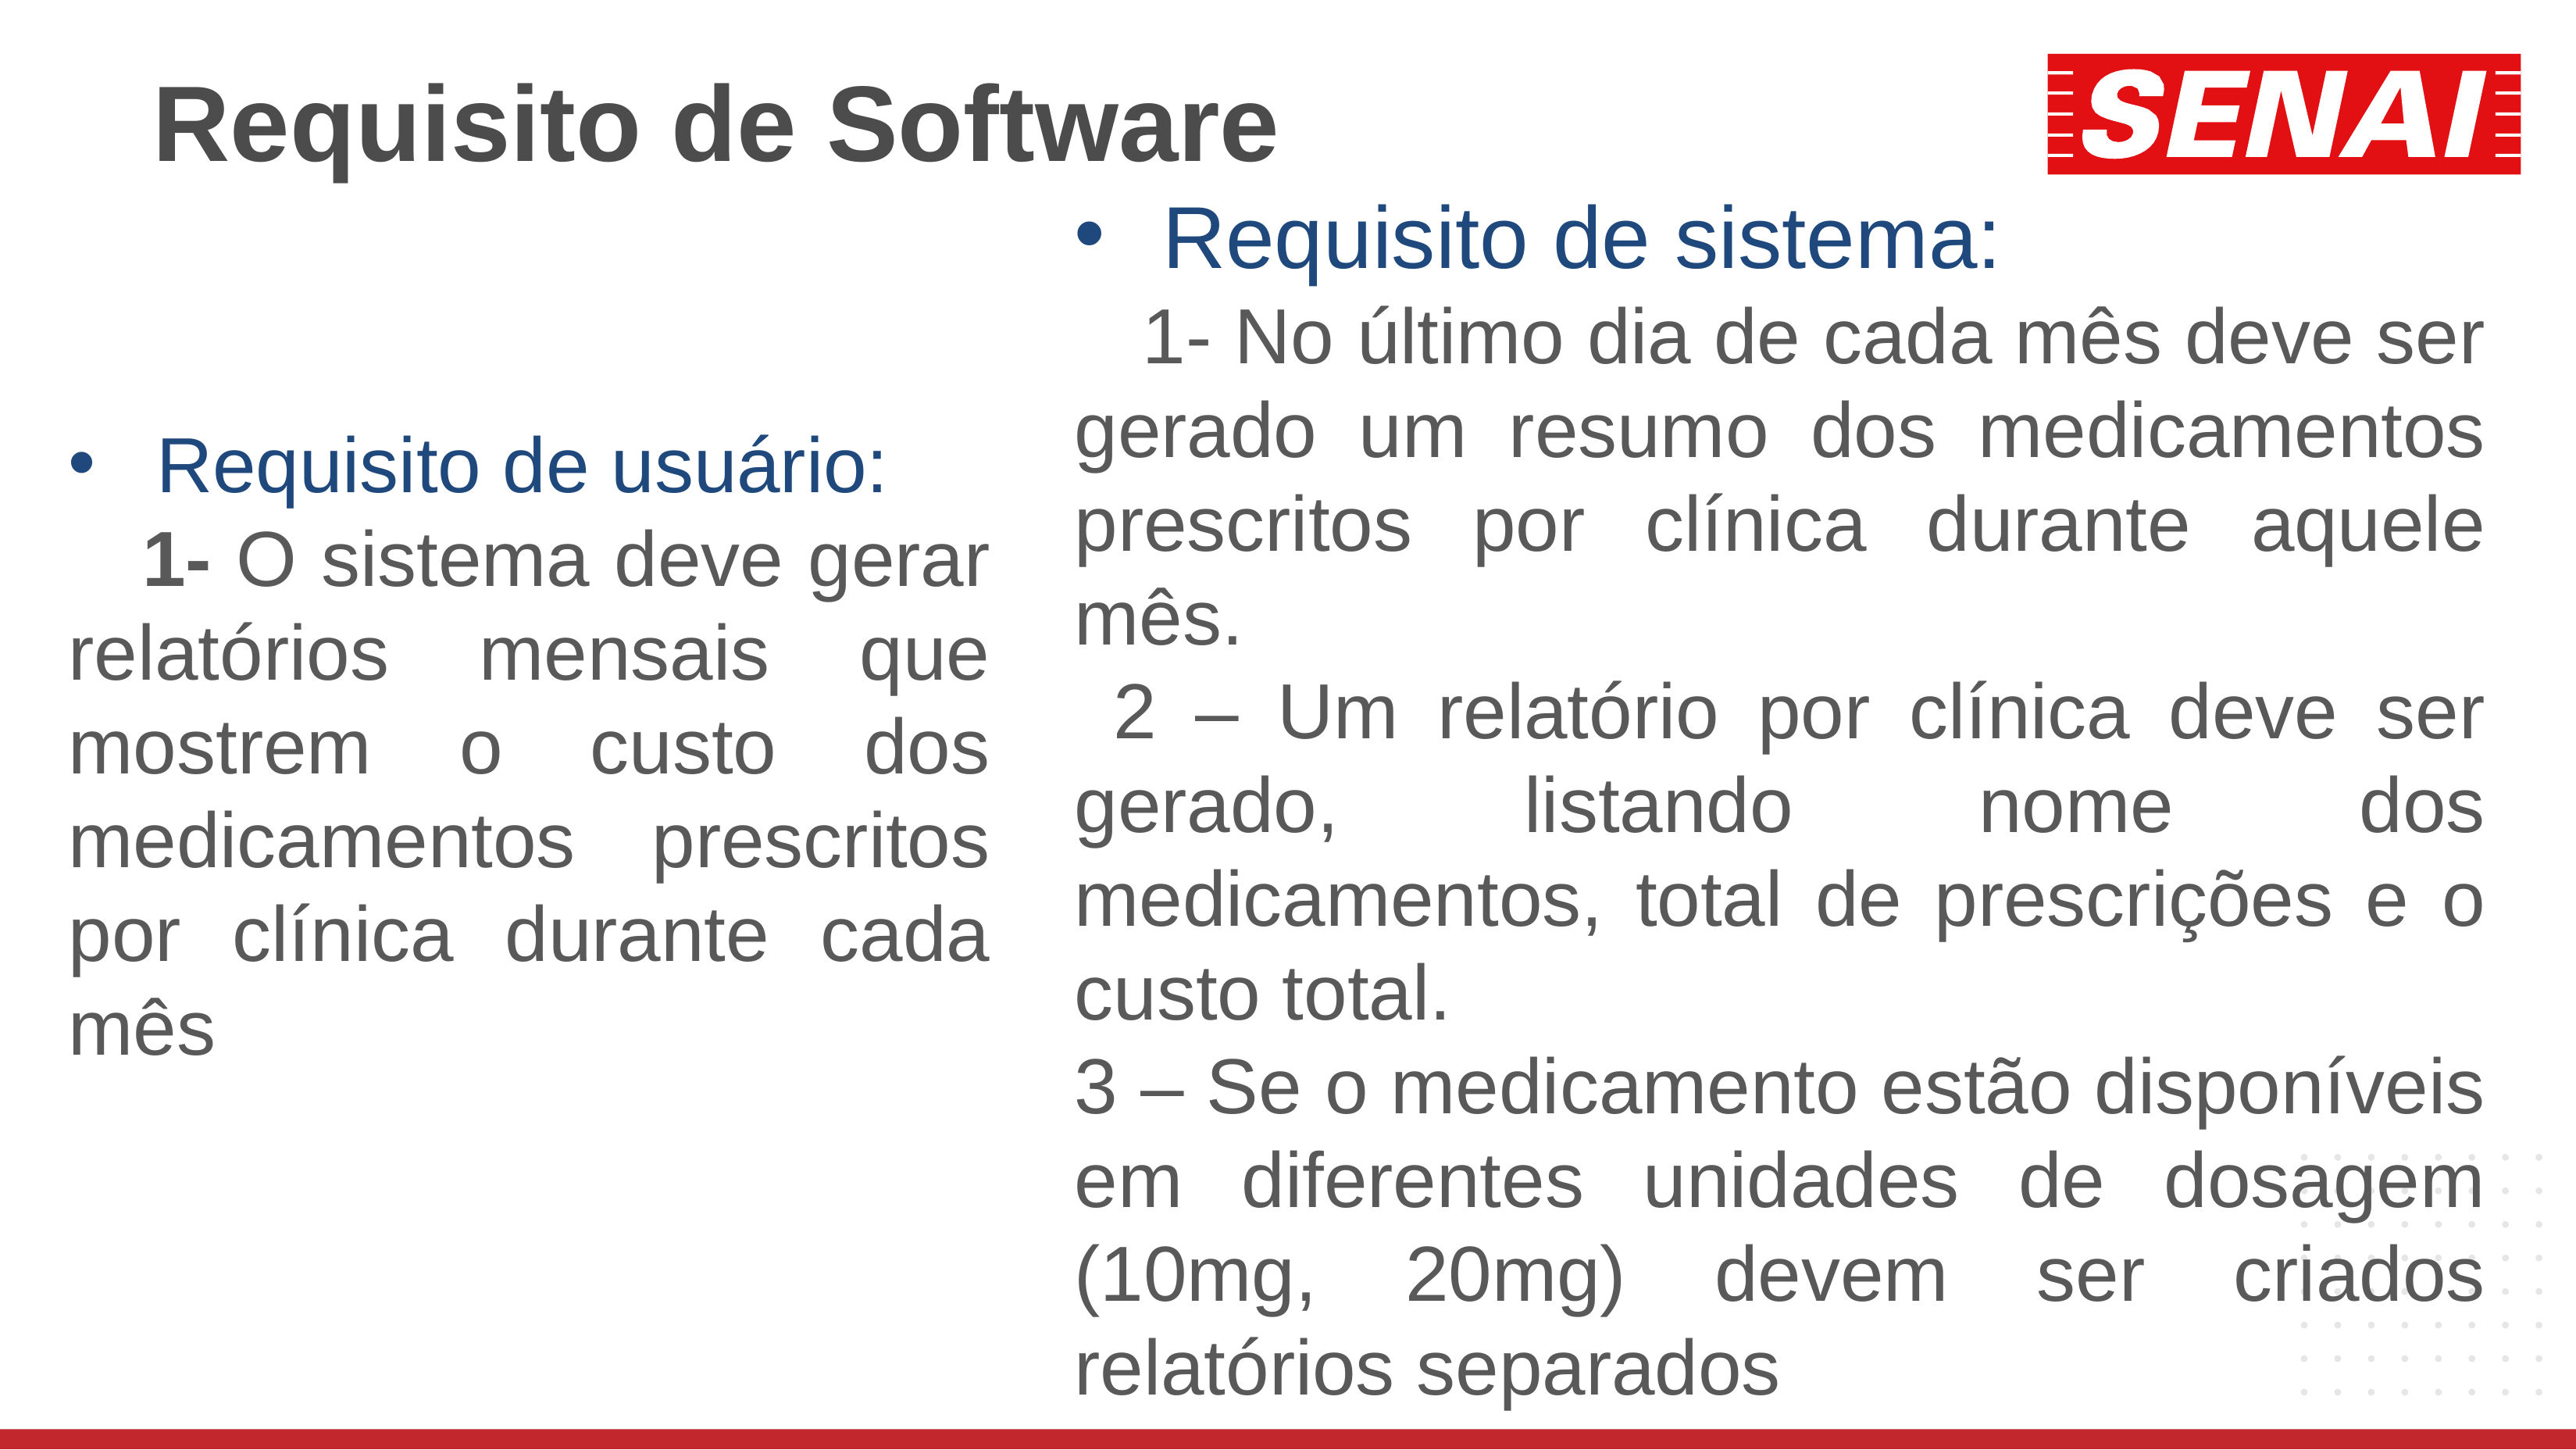

# Requisito de Software

Requisito de sistema:
   1- No último dia de cada mês deve ser gerado um resumo dos medicamentos prescritos por clínica durante aquele mês.
 2 – Um relatório por clínica deve ser gerado, listando nome dos medicamentos, total de prescrições e o custo total.
3 – Se o medicamento estão disponíveis em diferentes unidades de dosagem (10mg, 20mg) devem ser criados relatórios separados

Requisito de usuário:
   1- O sistema deve gerar relatórios mensais que mostrem o custo dos medicamentos prescritos por clínica durante cada mês